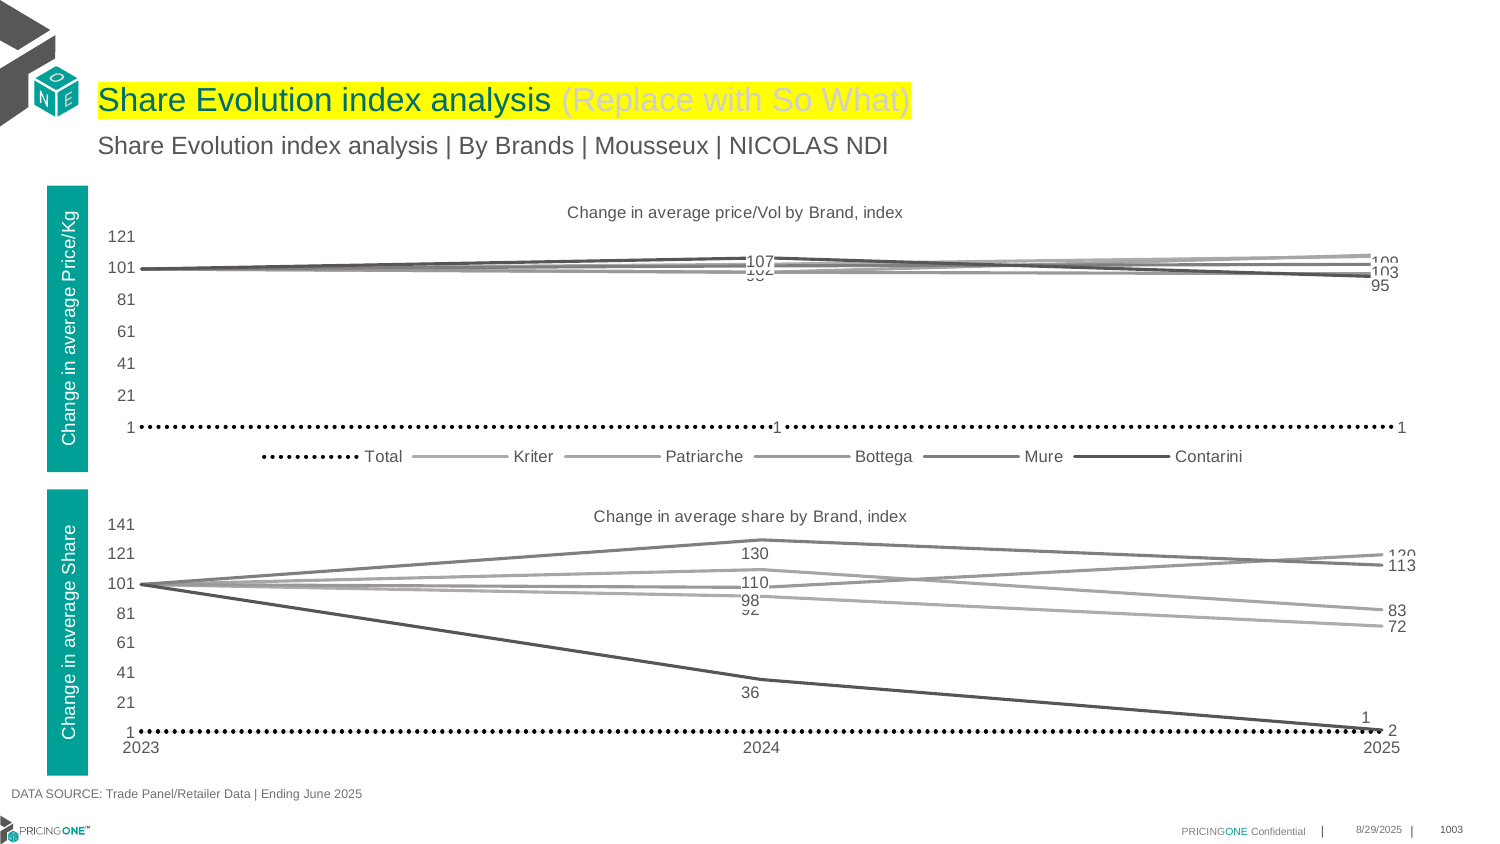

# Share Evolution index analysis (Replace with So What)
Share Evolution index analysis | By Brands | Mousseux | NICOLAS NDI

### Chart: Change in average price/Vol by Brand, index

| Category | Total | Kriter | Patriarche | Bottega | Mure | Contarini |
|---|---|---|---|---|---|---|
| 2023 | 1.0 | 100.0 | 100.0 | 100.0 | 100.0 | 100.0 |
| 2024 | 1.0158502511666618 | 103.0 | 98.0 | 98.0 | 102.0 | 107.0 |
| 2025 | 1.0837841452902535 | 108.0 | 109.0 | 97.0 | 103.0 | 95.0 |
Change in average Price/Kg

### Chart: Change in average share by Brand, index

| Category | Total | Kriter | Patriarche | Bottega | Mure | Contarini |
|---|---|---|---|---|---|---|
| 2023 | 1.0 | 100.0 | 100.0 | 100.0 | 100.0 | 100.0 |
| 2024 | 1.0 | 92.0 | 110.0 | 98.0 | 130.0 | 36.0 |
| 2025 | 1.0 | 72.0 | 83.0 | 120.0 | 113.0 | 2.0 |
Change in average Share
DATA SOURCE: Trade Panel/Retailer Data | Ending June 2025

8/29/2025
1003